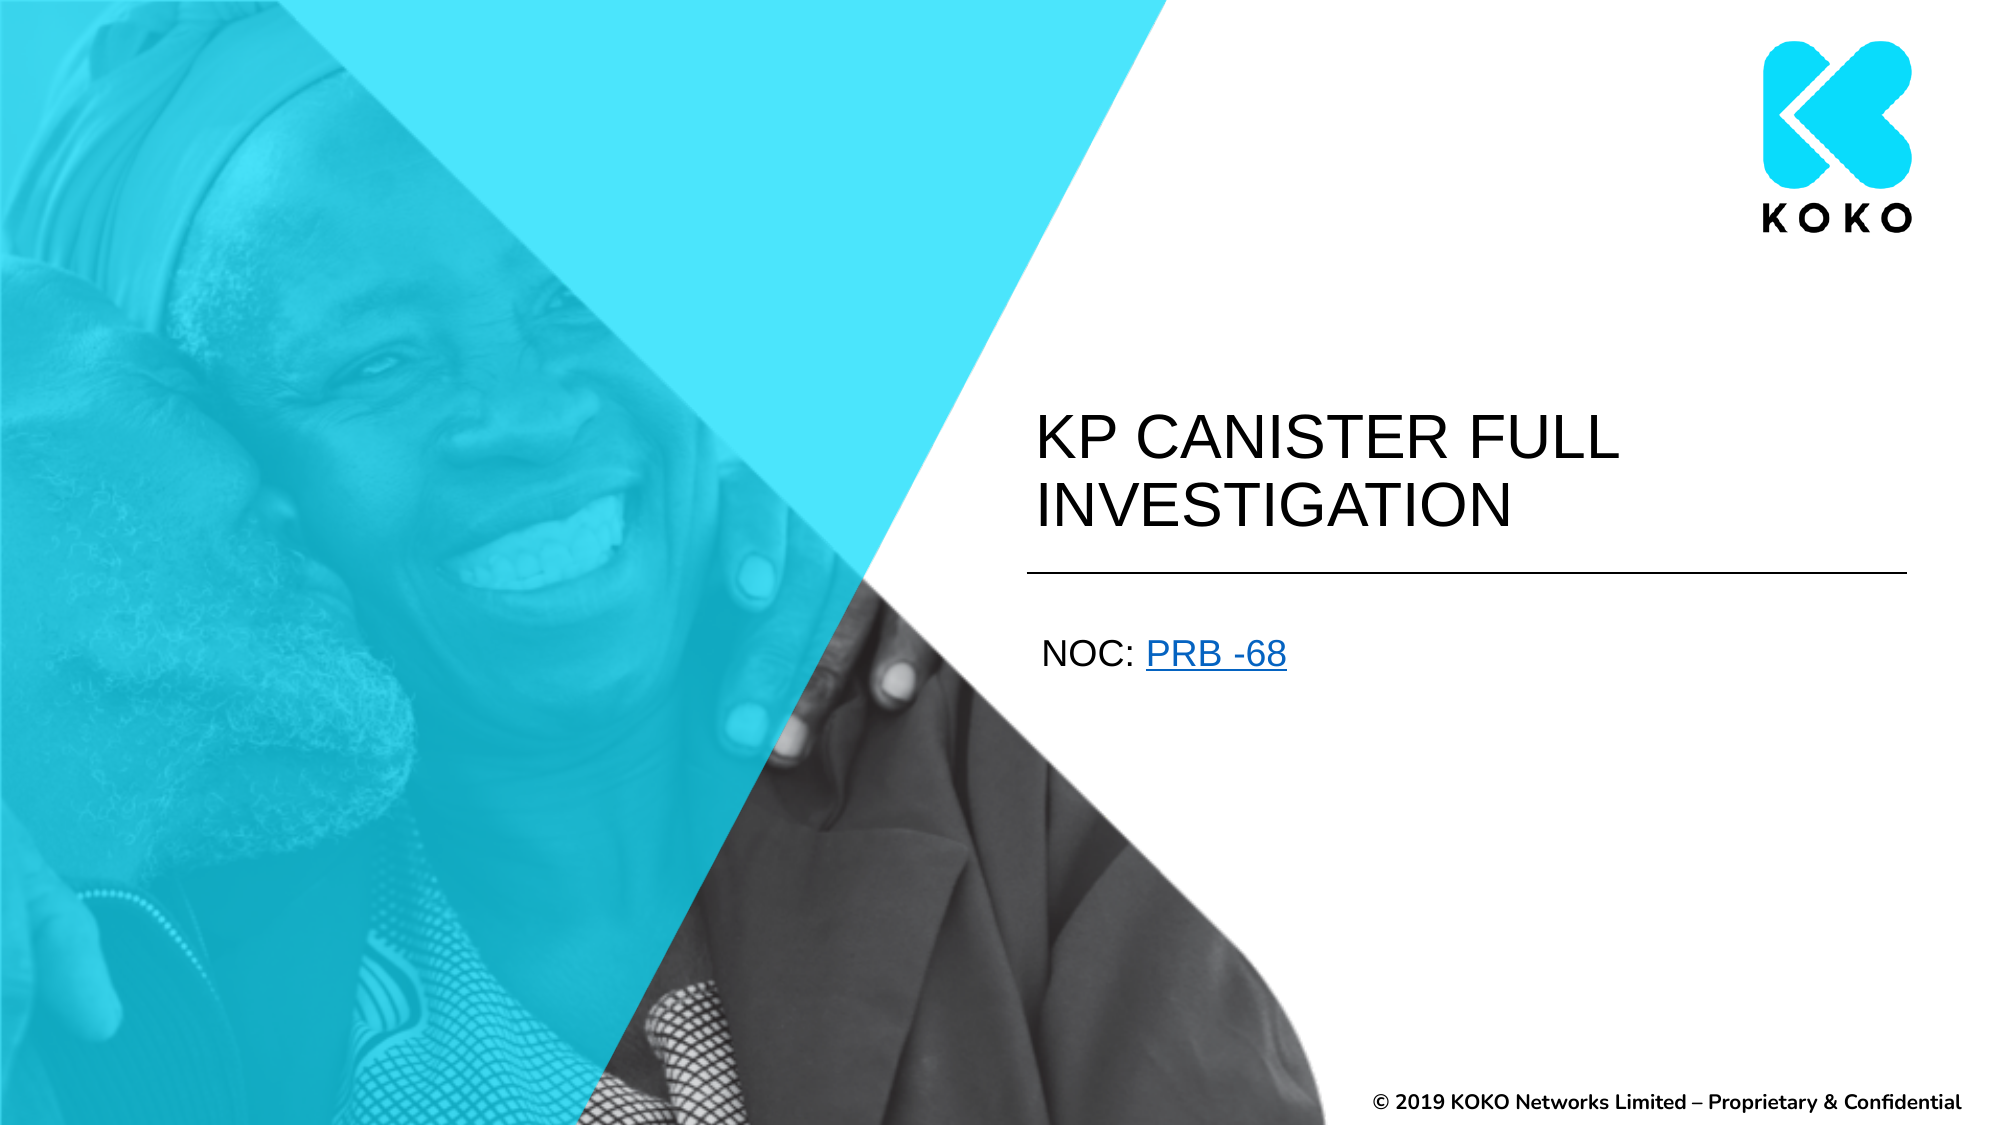

# KP CANISTER FULL INVESTIGATION
NOC: PRB -68